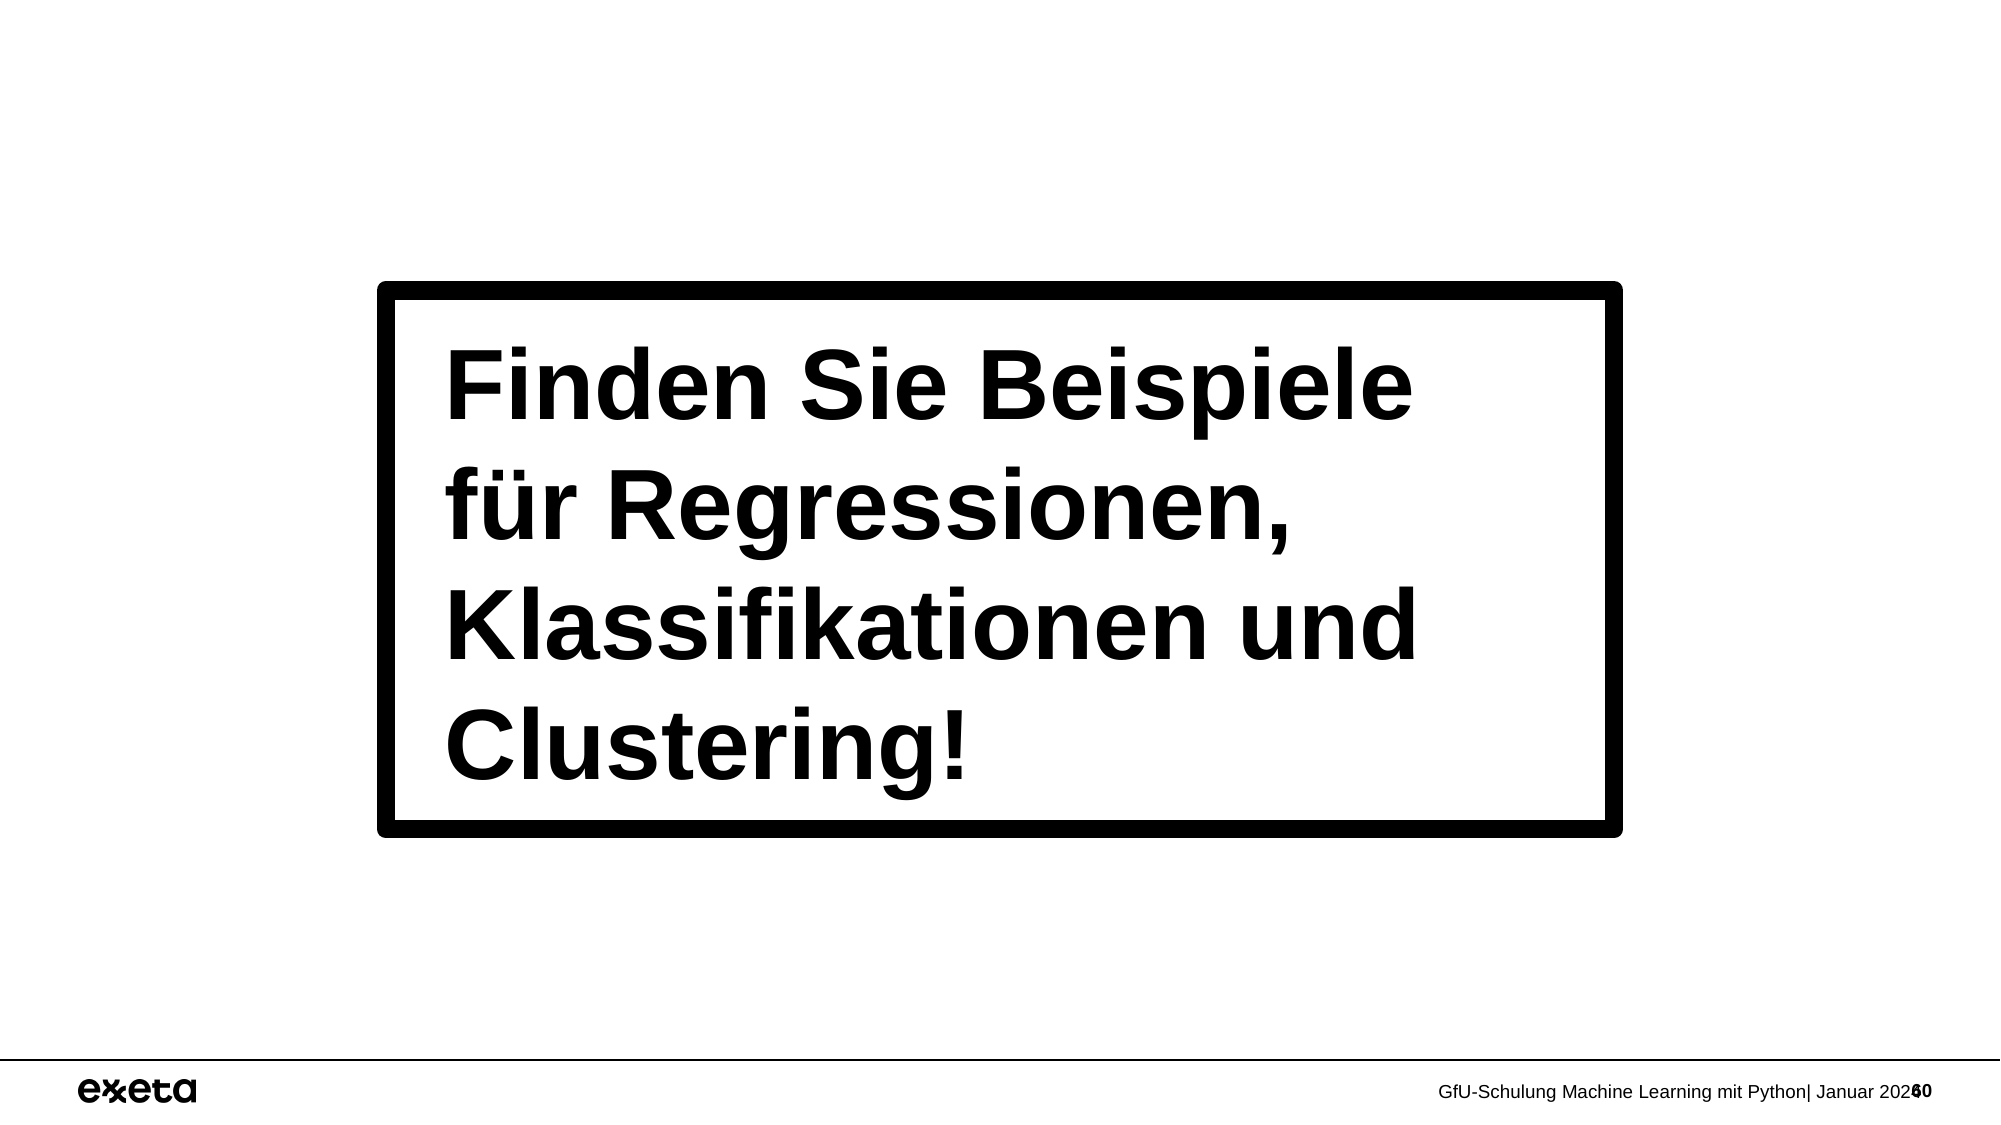

Finden Sie Beispiele für Regressionen, Klassifikationen und Clustering!
GfU-Schulung Machine Learning mit Python| Januar 2024